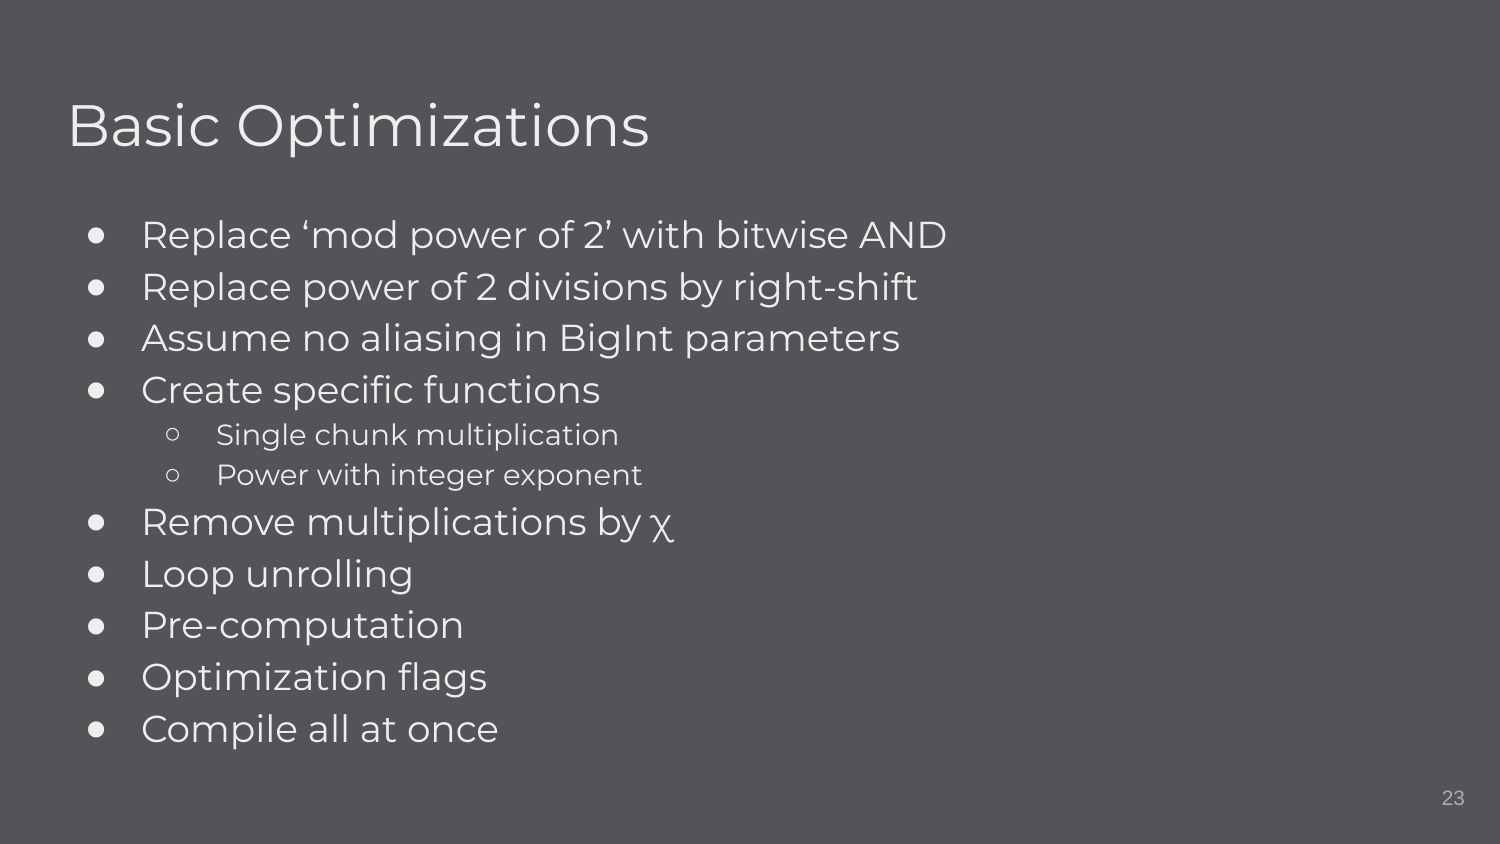

# Basic Optimizations
Replace ‘mod power of 2’ with bitwise AND
Replace power of 2 divisions by right-shift
Assume no aliasing in BigInt parameters
Create specific functions
Single chunk multiplication
Power with integer exponent
Remove multiplications by χ
Loop unrolling
Pre-computation
Optimization flags
Compile all at once
23